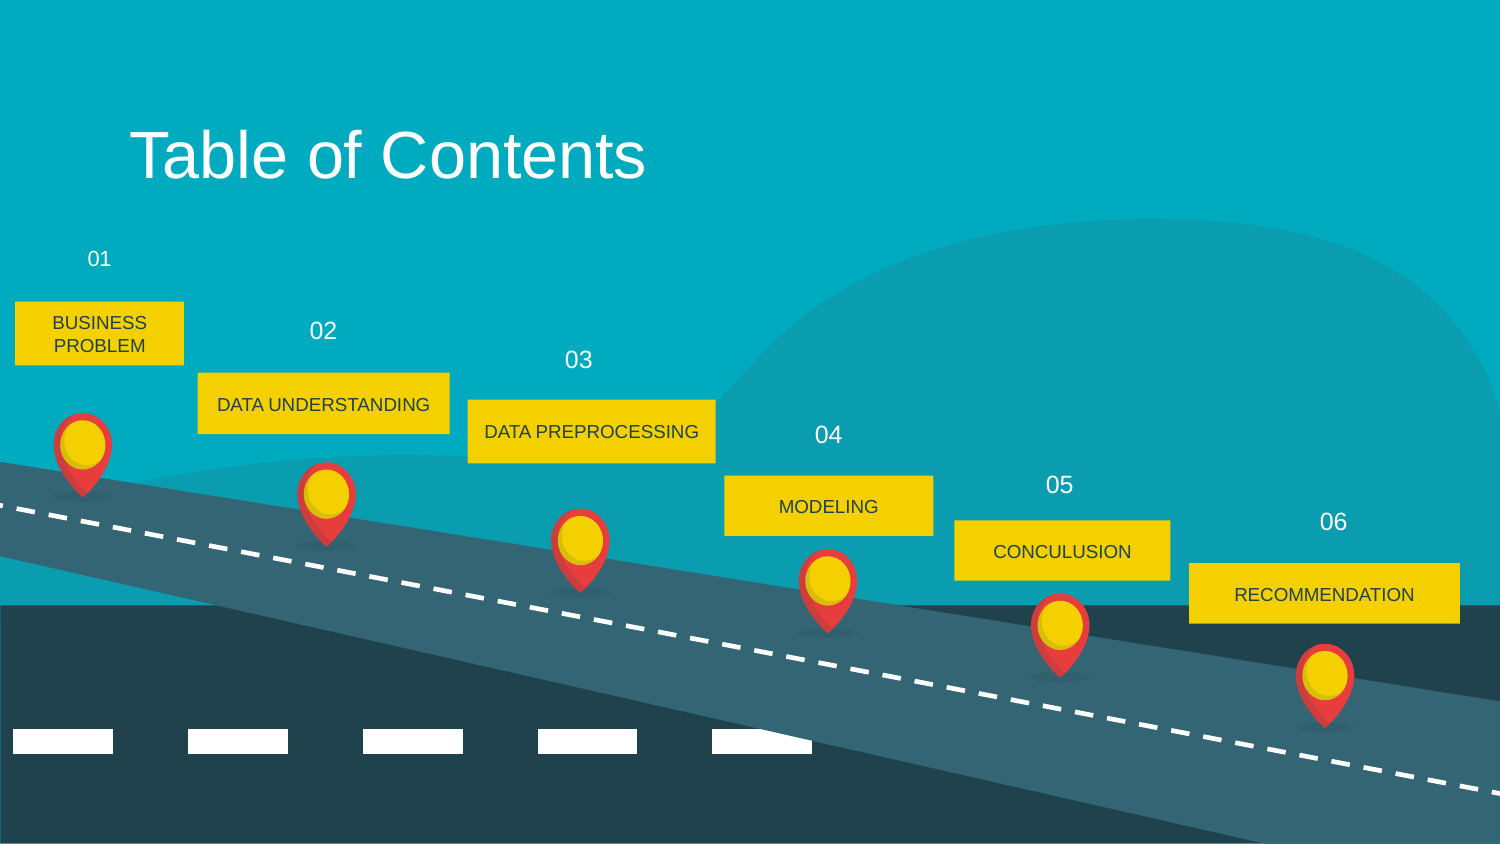

# Table of Contents
01
BUSINESS PROBLEM

02
DATA UNDERSTANDING

03
DATA PREPROCESSING

04
MODELING

05

06
CONCULUSION

RECOMMENDATION